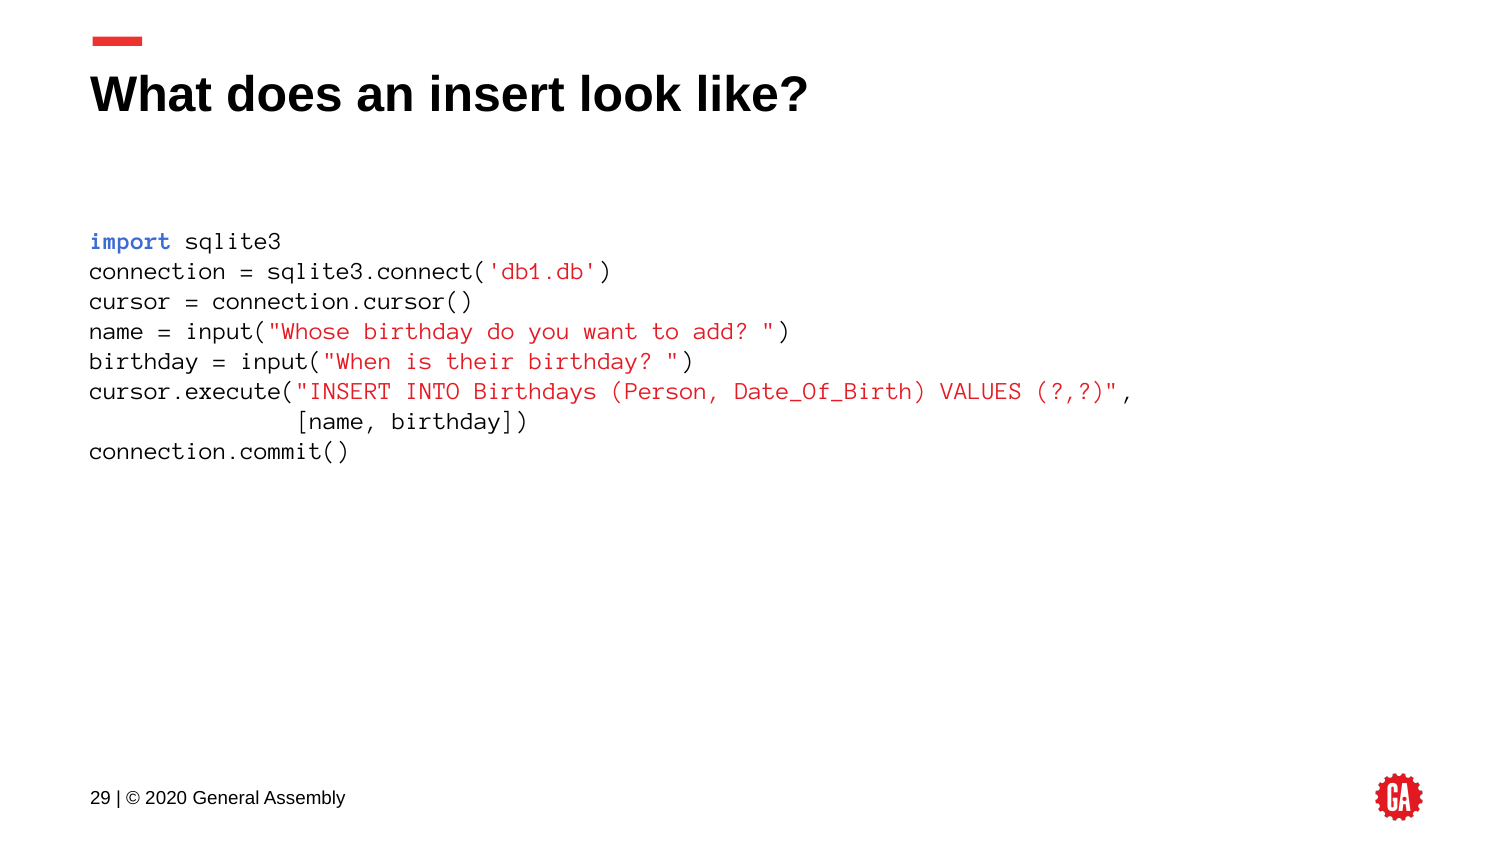

# What does an insert look like?
import sqlite3
connection = sqlite3.connect('db1.db')
cursor = connection.cursor()
name = input("Whose birthday do you want to add? ")
birthday = input("When is their birthday? ")
cursor.execute("INSERT INTO Birthdays (Person, Date_Of_Birth) VALUES (?,?)",
               [name, birthday])
connection.commit()

29 | © 2020 General Assembly